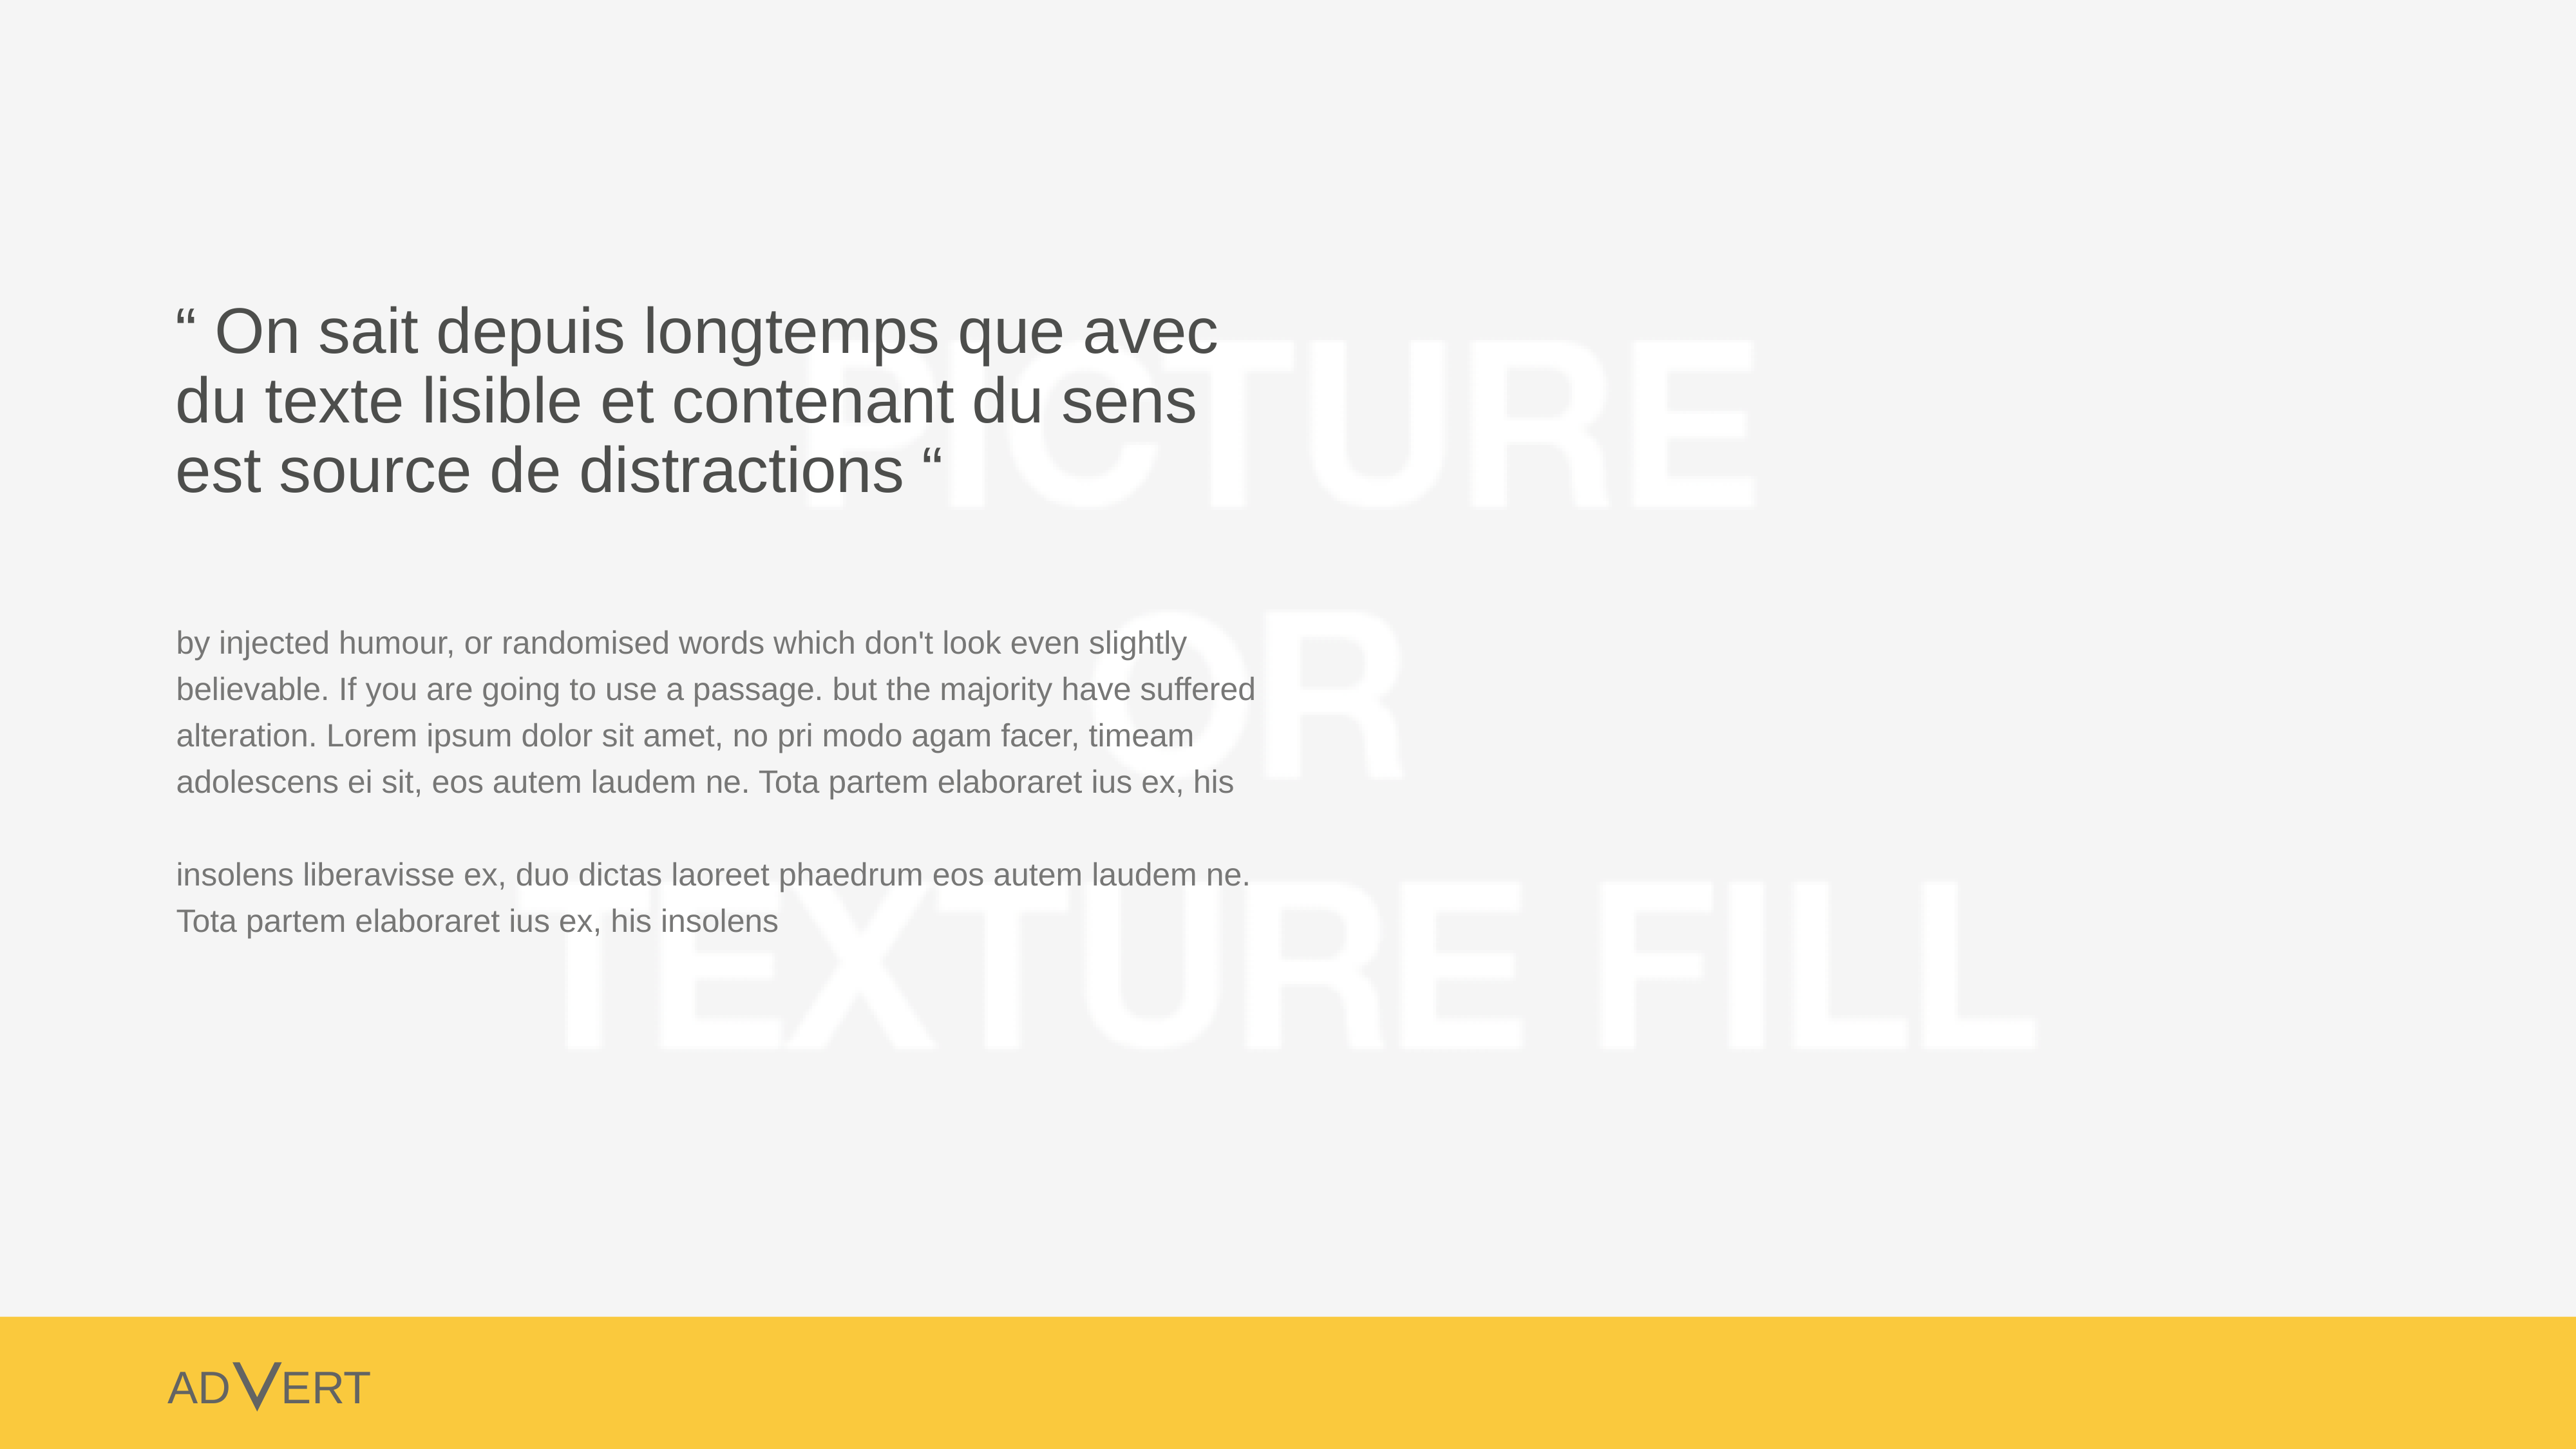

“ On sait depuis longtemps que avec du texte lisible et contenant du sens est source de distractions “
by injected humour, or randomised words which don't look even slightly believable. If you are going to use a passage. but the majority have suffered alteration. Lorem ipsum dolor sit amet, no pri modo agam facer, timeam adolescens ei sit, eos autem laudem ne. Tota partem elaboraret ius ex, his

insolens liberavisse ex, duo dictas laoreet phaedrum eos autem laudem ne. Tota partem elaboraret ius ex, his insolens

AD    ERT